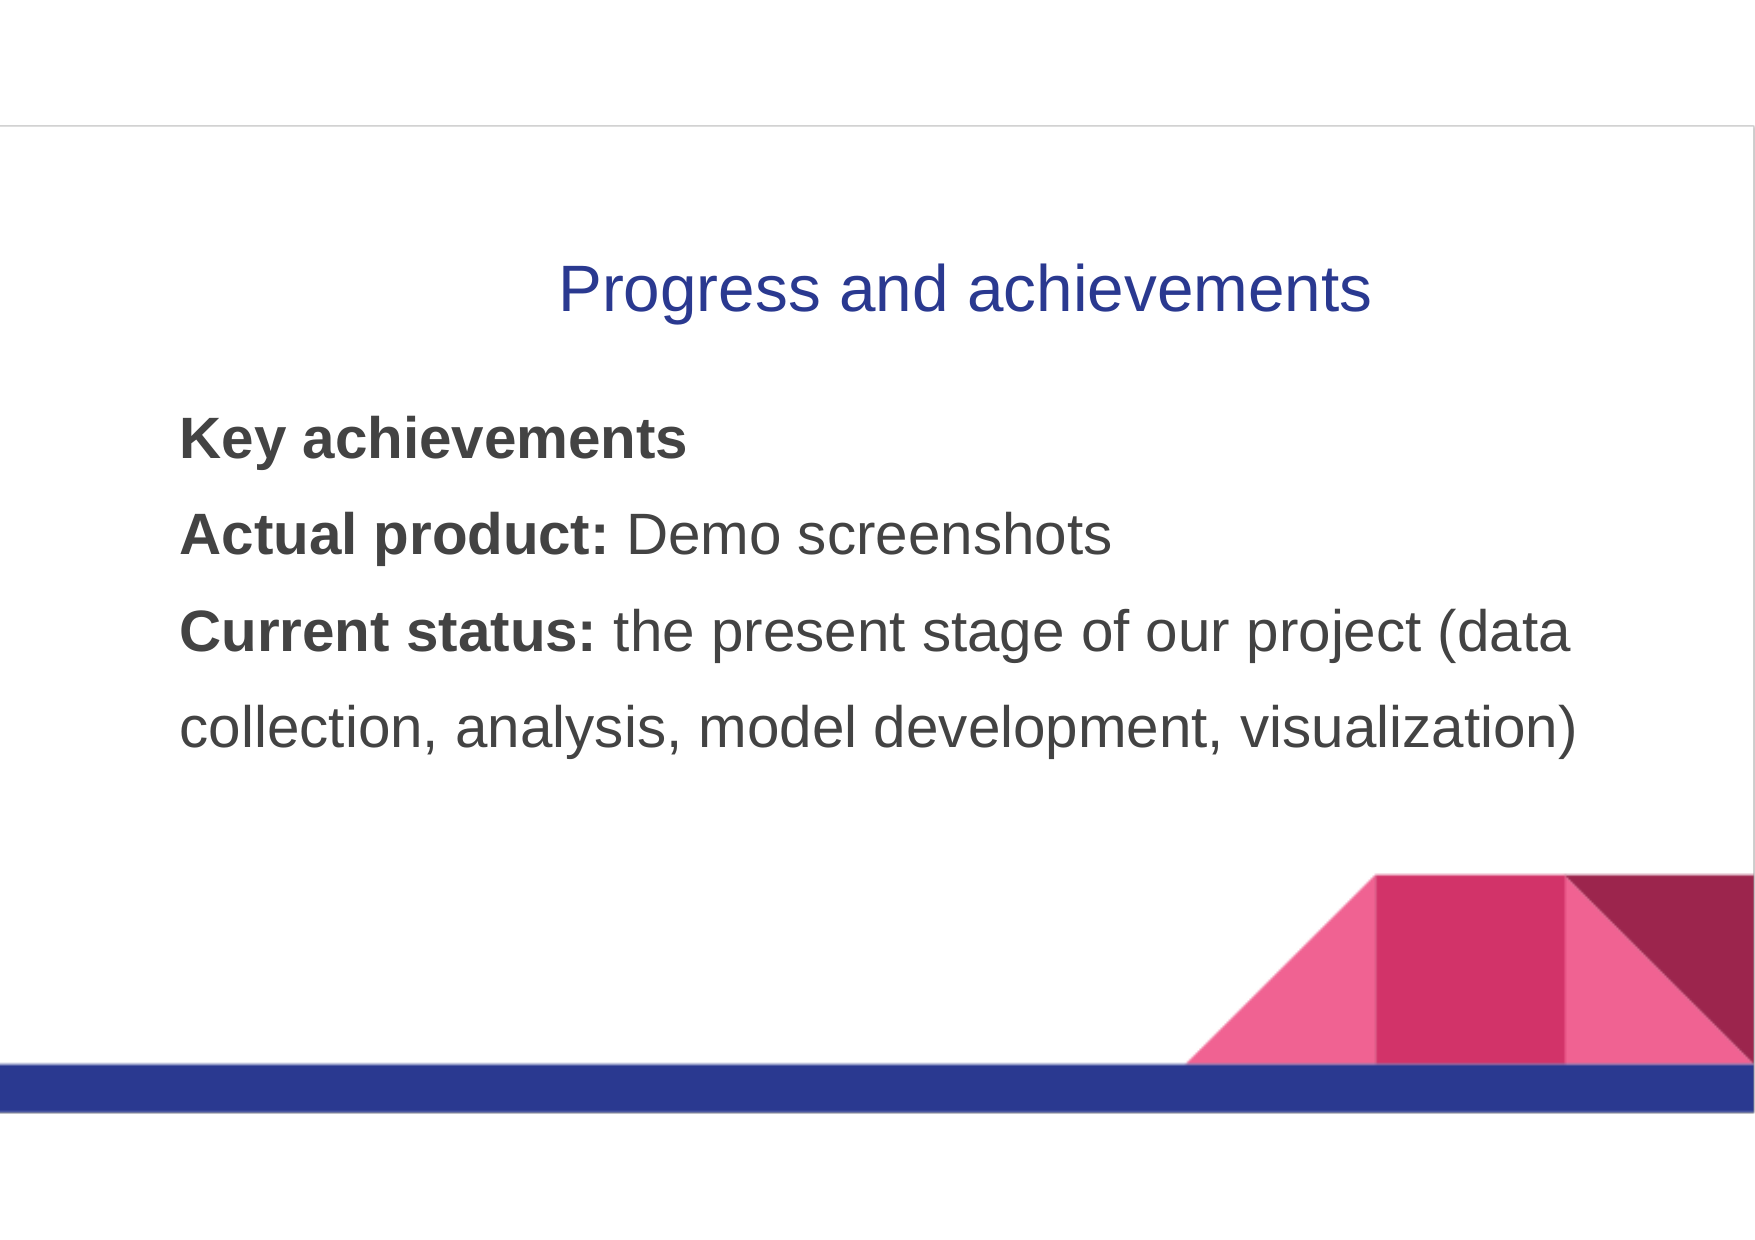

Progress and achievements
Key achievements
Actual product: Demo screenshots
Current status: the present stage of our project (data collection, analysis, model development, visualization)